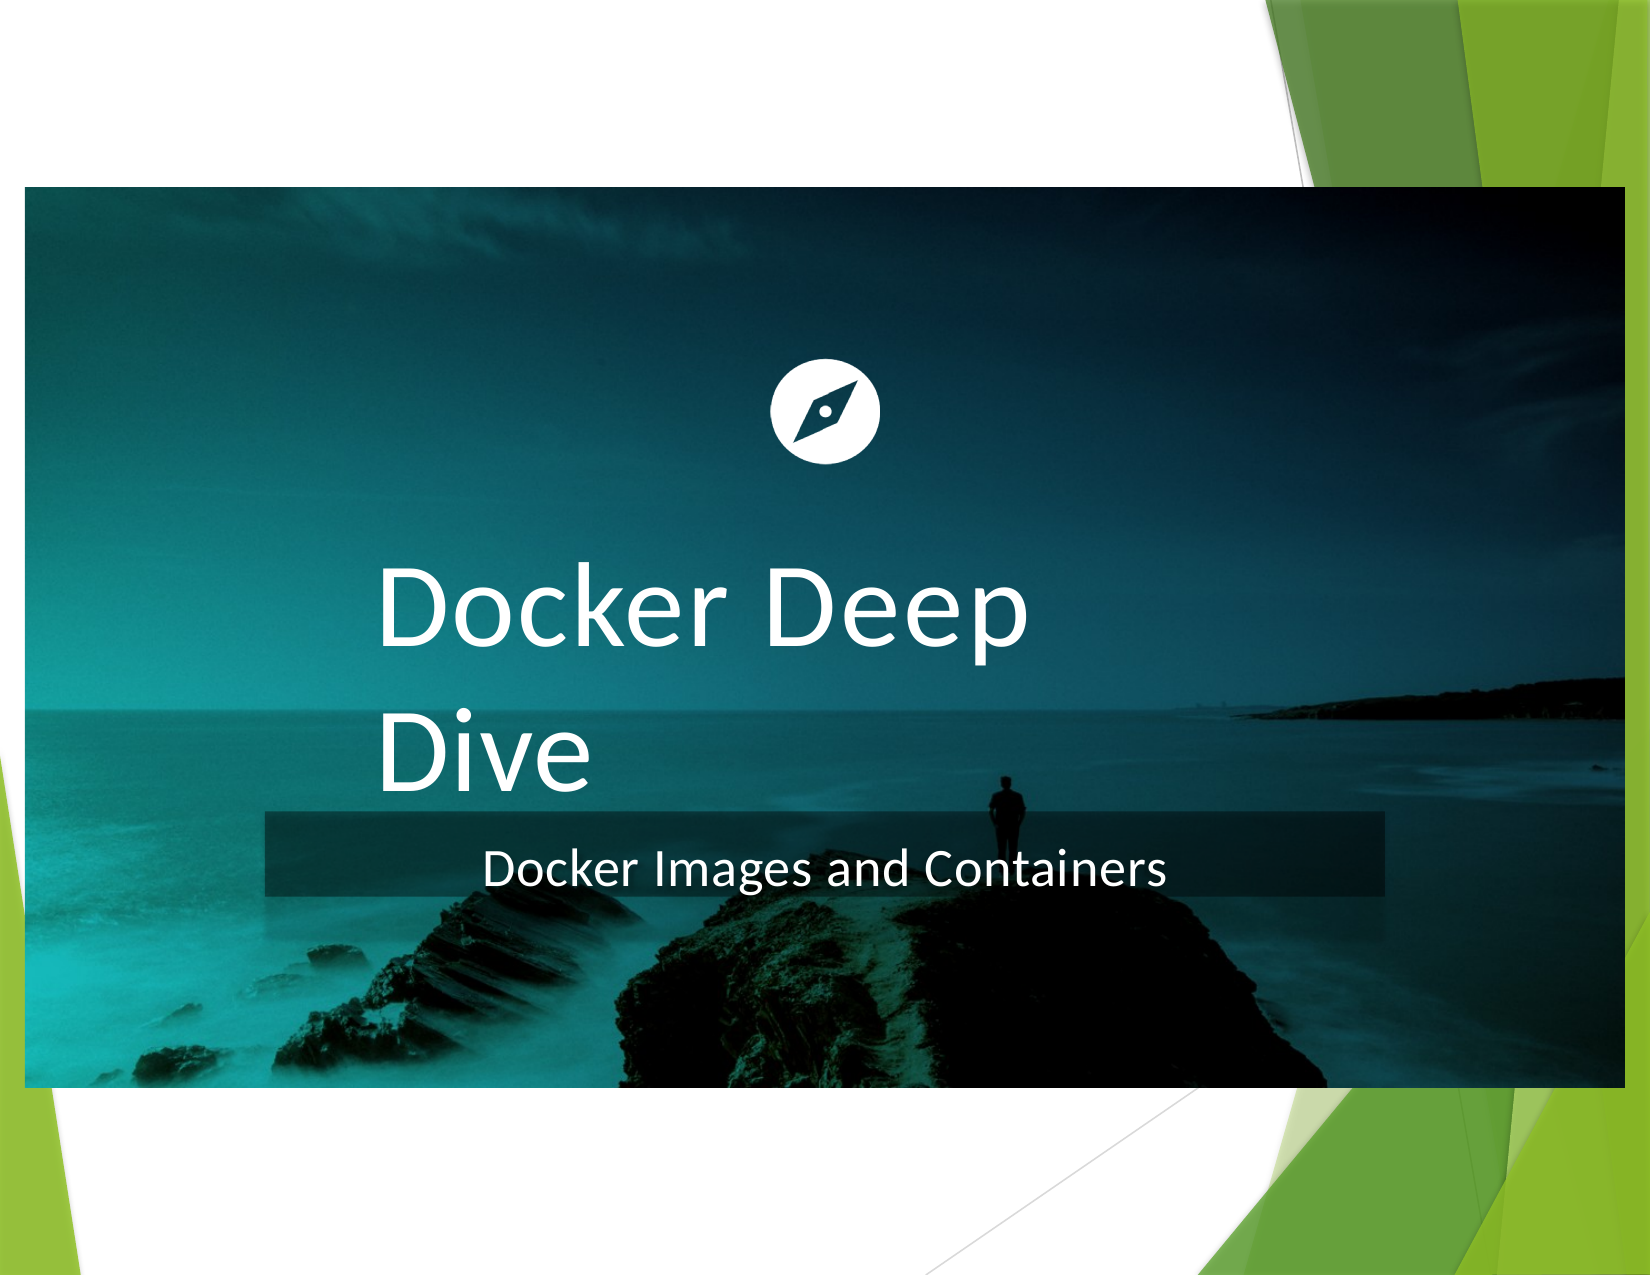

# Docker Deep Dive

Docker Images and Containers

Docker Deep Dive